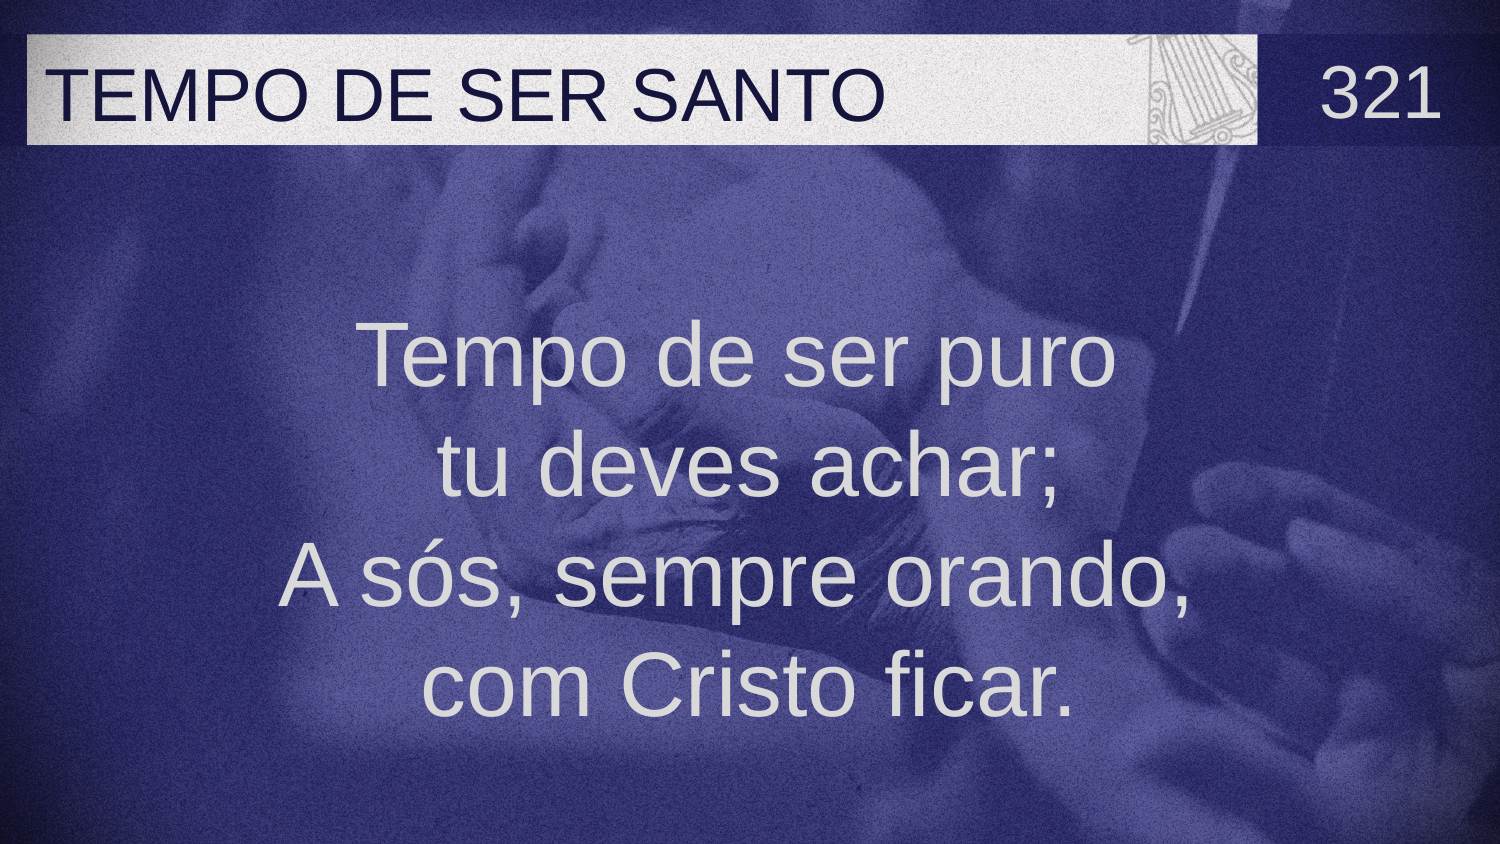

# TEMPO DE SER SANTO
321
Tempo de ser puro
tu deves achar;
A sós, sempre orando,
com Cristo ficar.